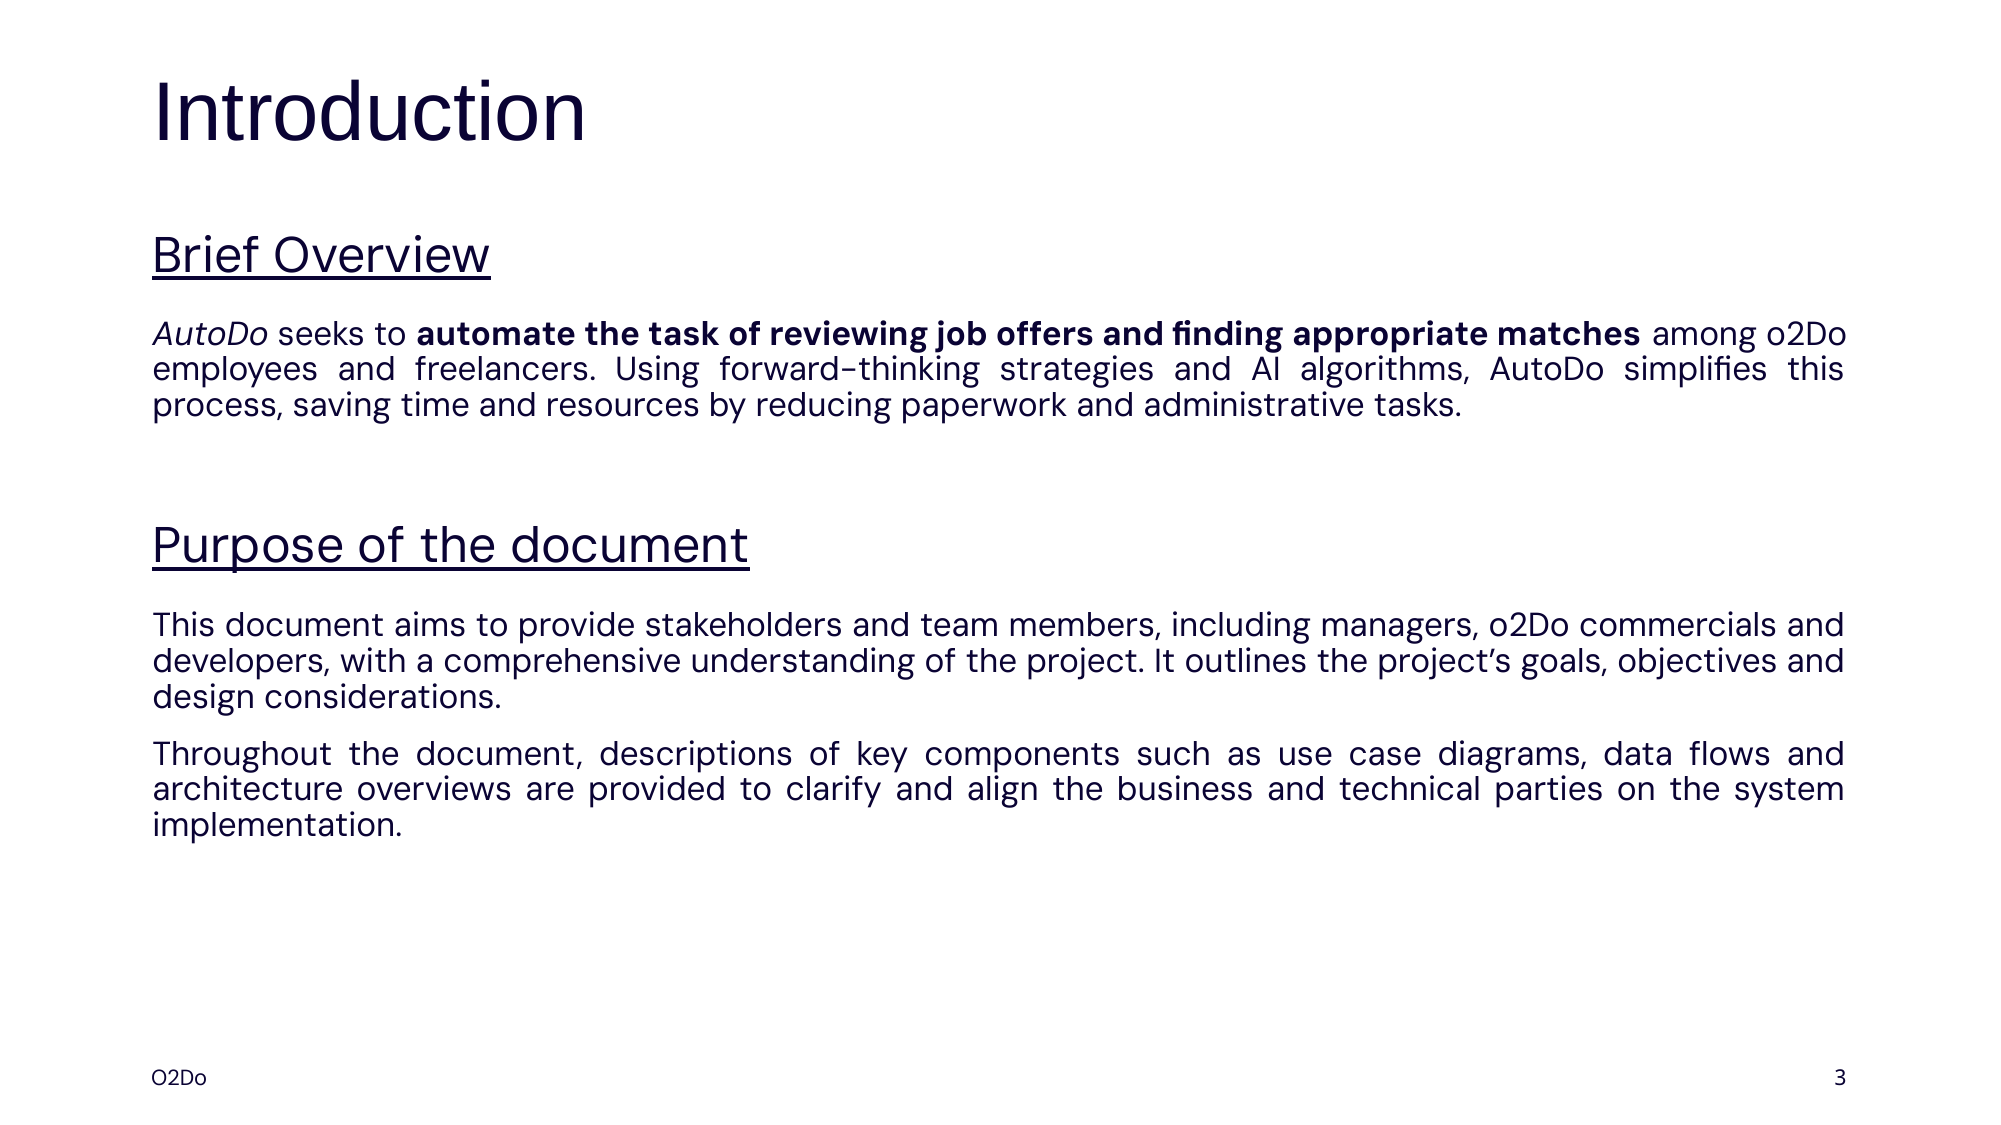

# Introduction
Brief Overview
AutoDo seeks to automate the task of reviewing job offers and finding appropriate matches among o2Do employees and freelancers. Using forward-thinking strategies and AI algorithms, AutoDo simplifies this process, saving time and resources by reducing paperwork and administrative tasks.
Purpose of the document
This document aims to provide stakeholders and team members, including managers, o2Do commercials and developers, with a comprehensive understanding of the project. It outlines the project’s goals, objectives and design considerations.
Throughout the document, descriptions of key components such as use case diagrams, data flows and architecture overviews are provided to clarify and align the business and technical parties on the system implementation.